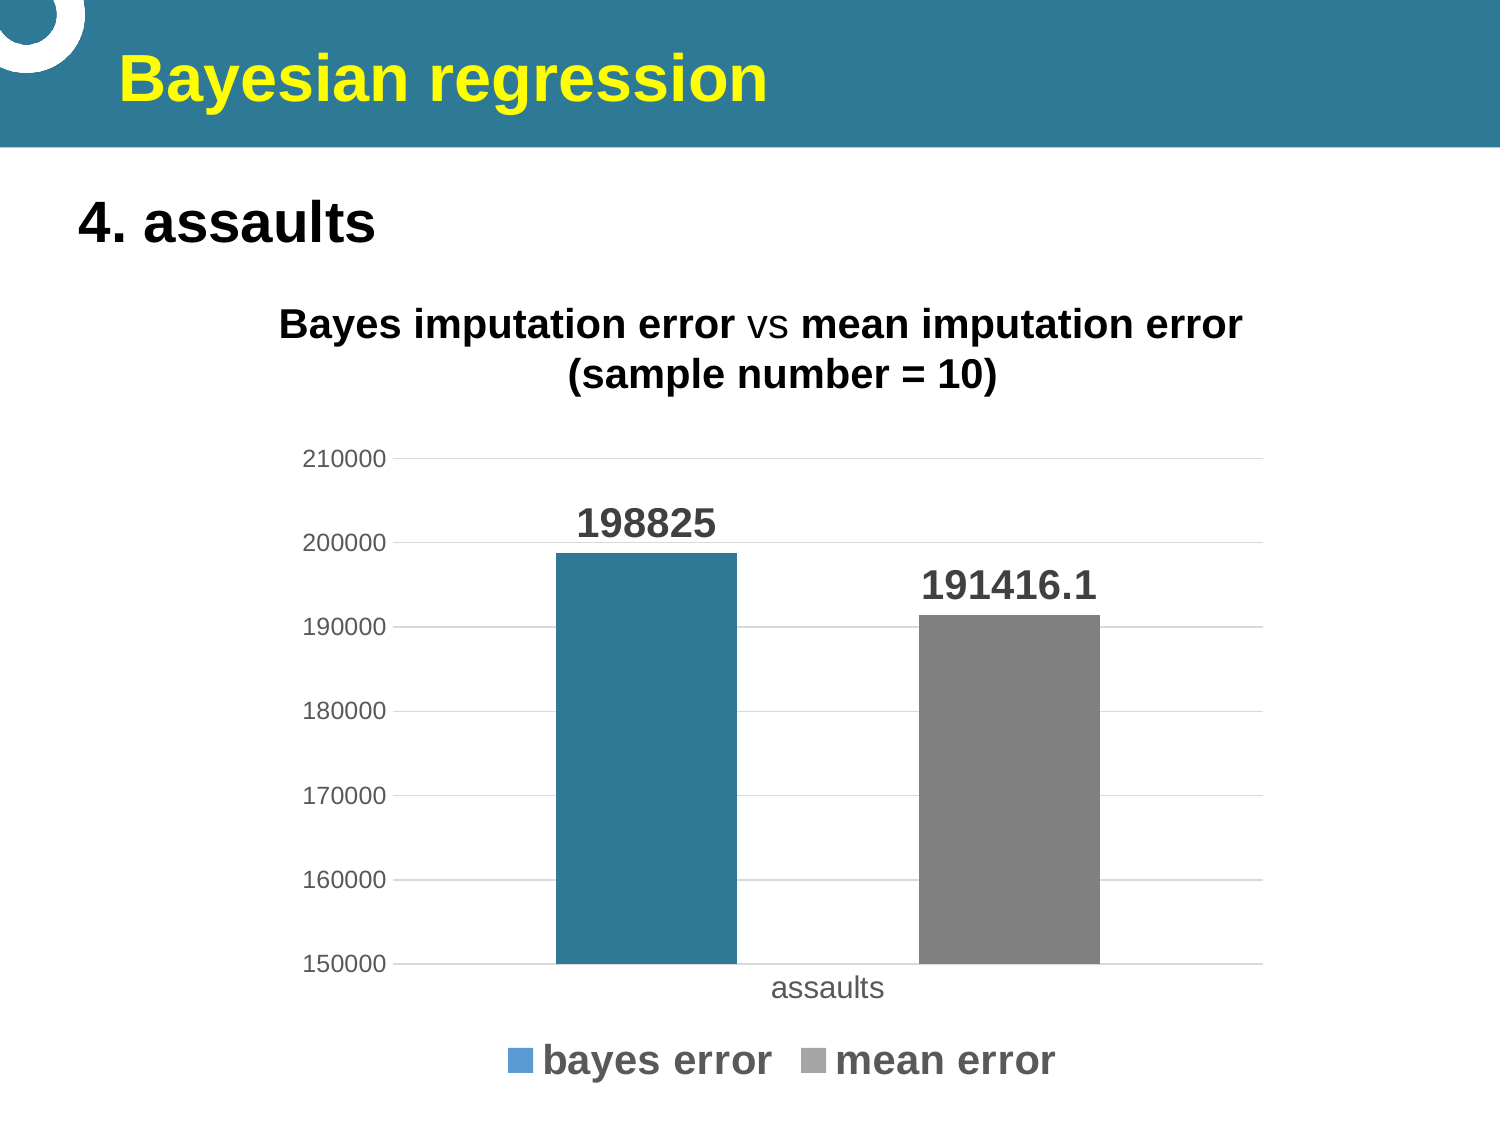

# Bayesian regression
4. assaults
Bayes imputation error vs mean imputation error
(sample number = 10)

### Chart

| Category | bayes error | mean error |
|---|---|---|
| assaults | 198825.0 | 191416.1 |